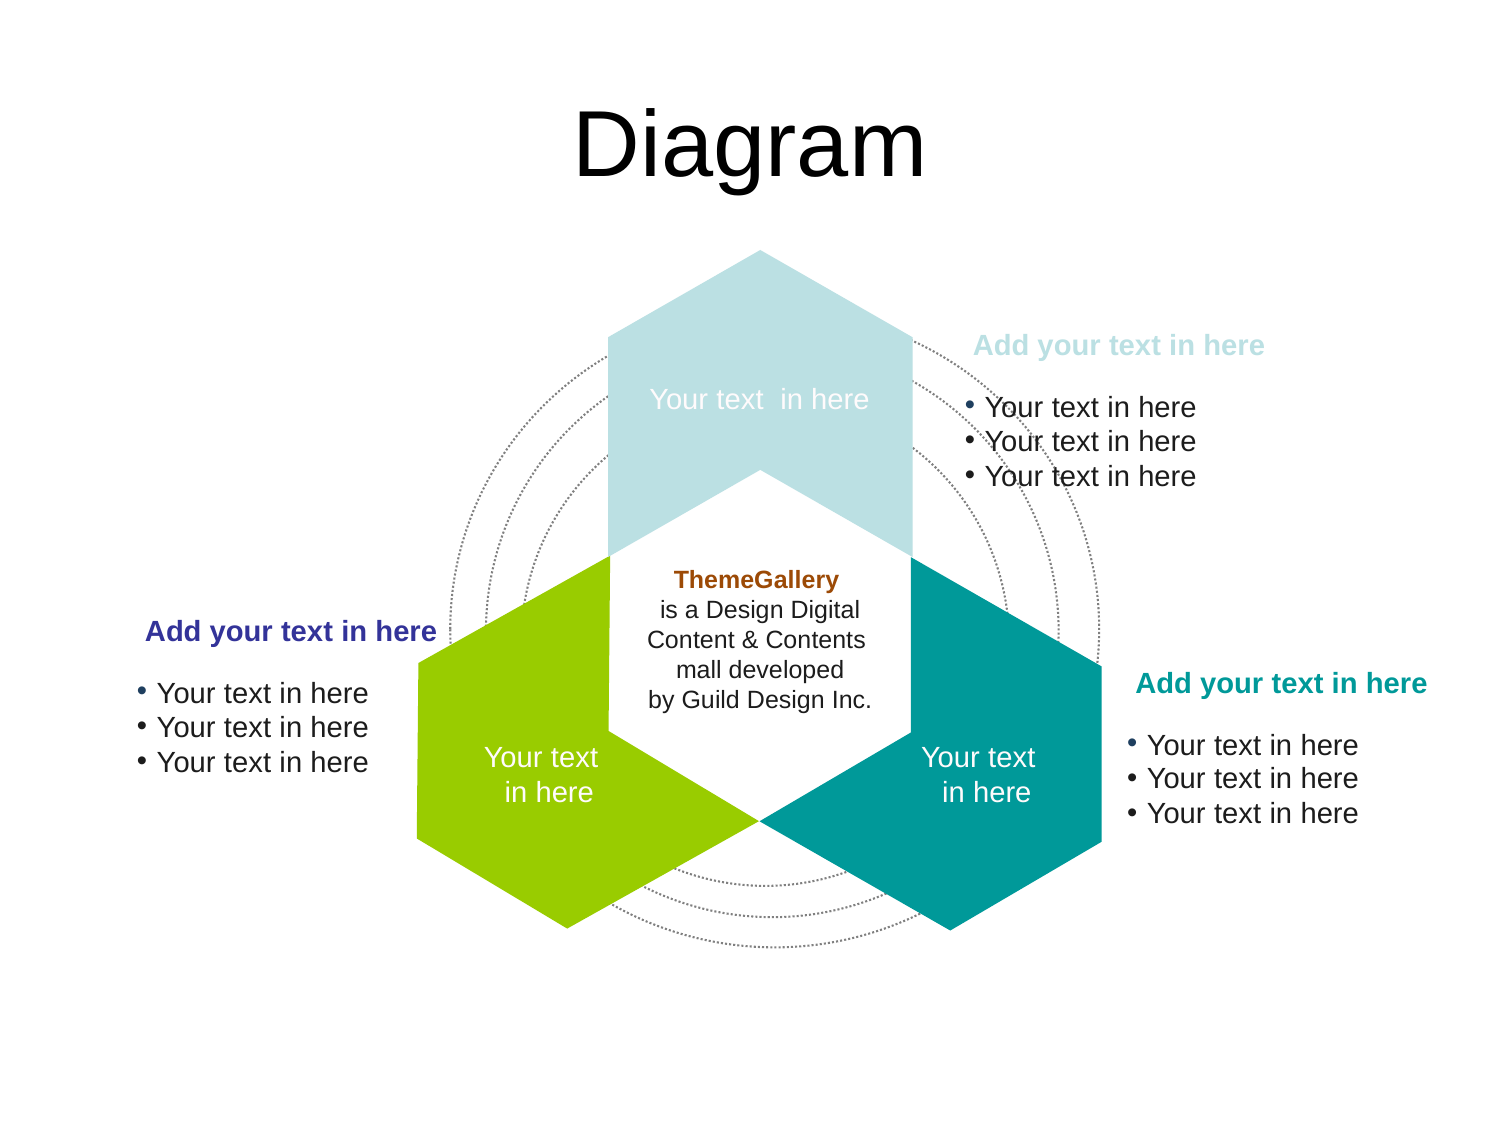

# Diagram

 Add your text in here

Your text in here
Your text in here
Your text in here

Your text  in here

ThemeGallery
is a Design Digital Content & Contents
mall developed
by Guild Design Inc.
 Add your text in here

Your text in here
Your text in here
Your text in here

 Add your text in here

Your text in here
Your text in here
Your text in here
Your text
 in here
Your text
 in here